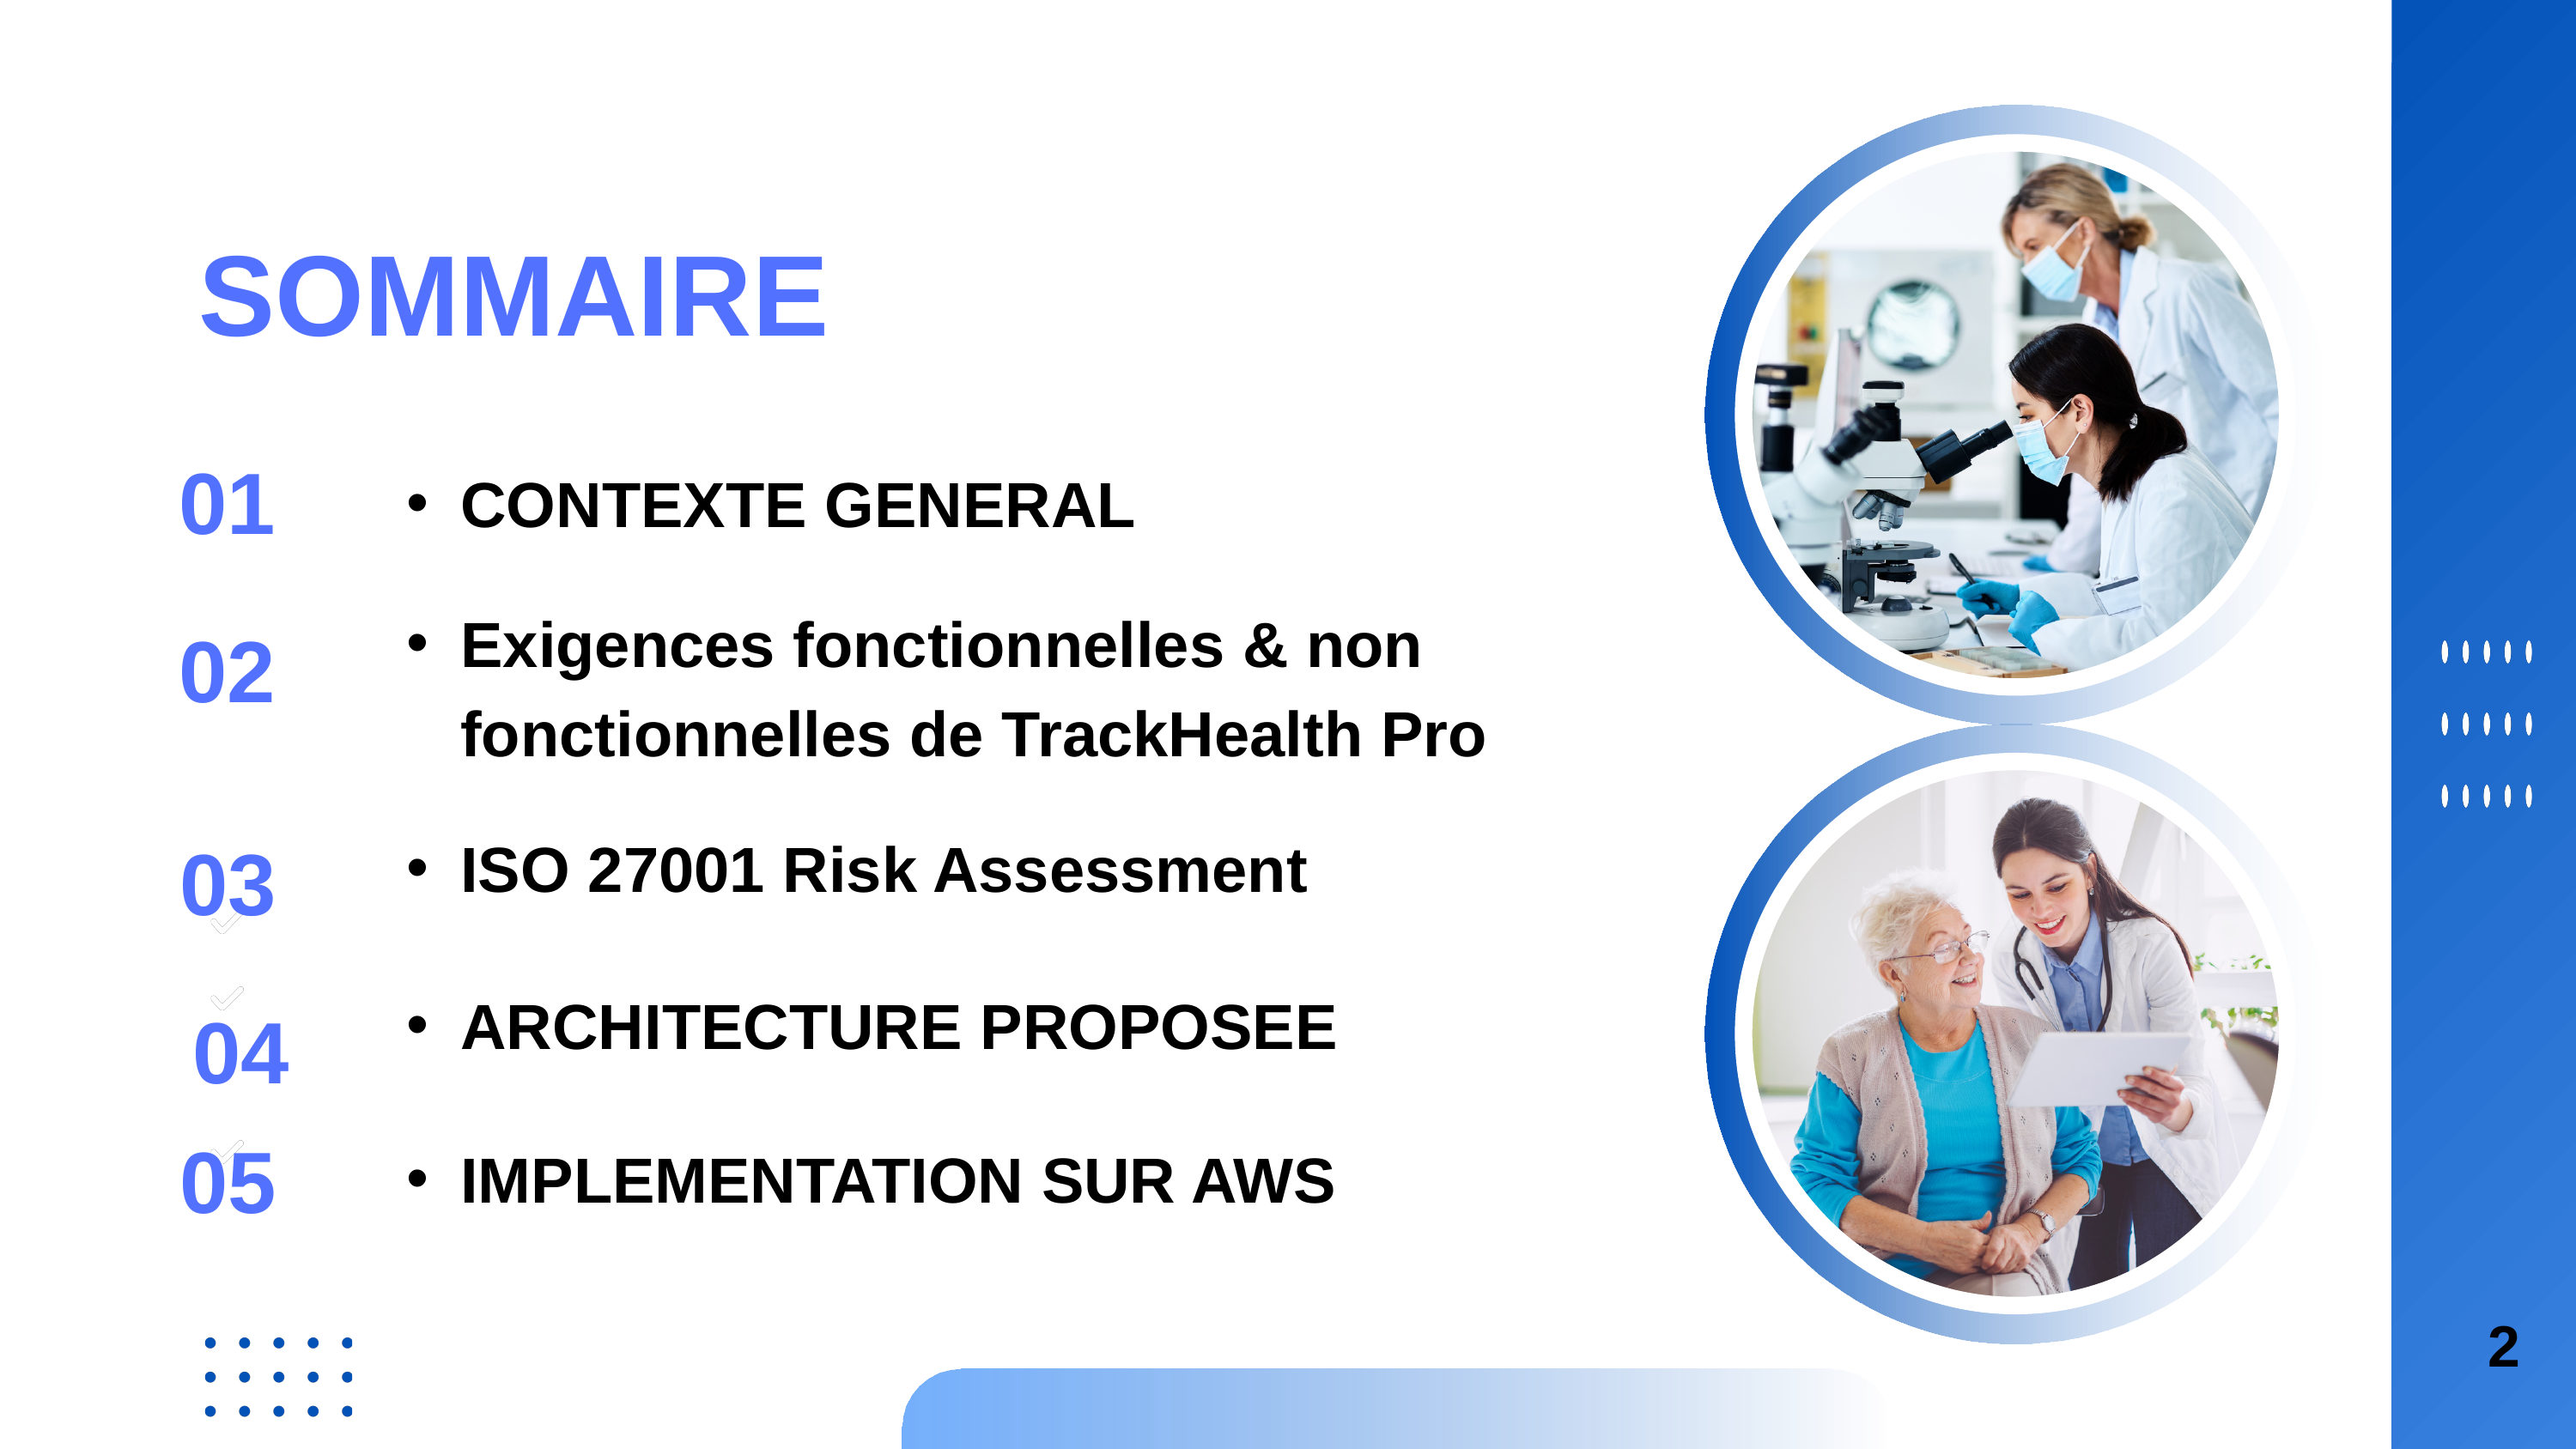

SOMMAIRE
01
CONTEXTE GENERAL
02
Exigences fonctionnelles & non fonctionnelles de TrackHealth Pro

03
ISO 27001 Risk Assessment

04
ARCHITECTURE PROPOSEE

05
IMPLEMENTATION SUR AWS

2